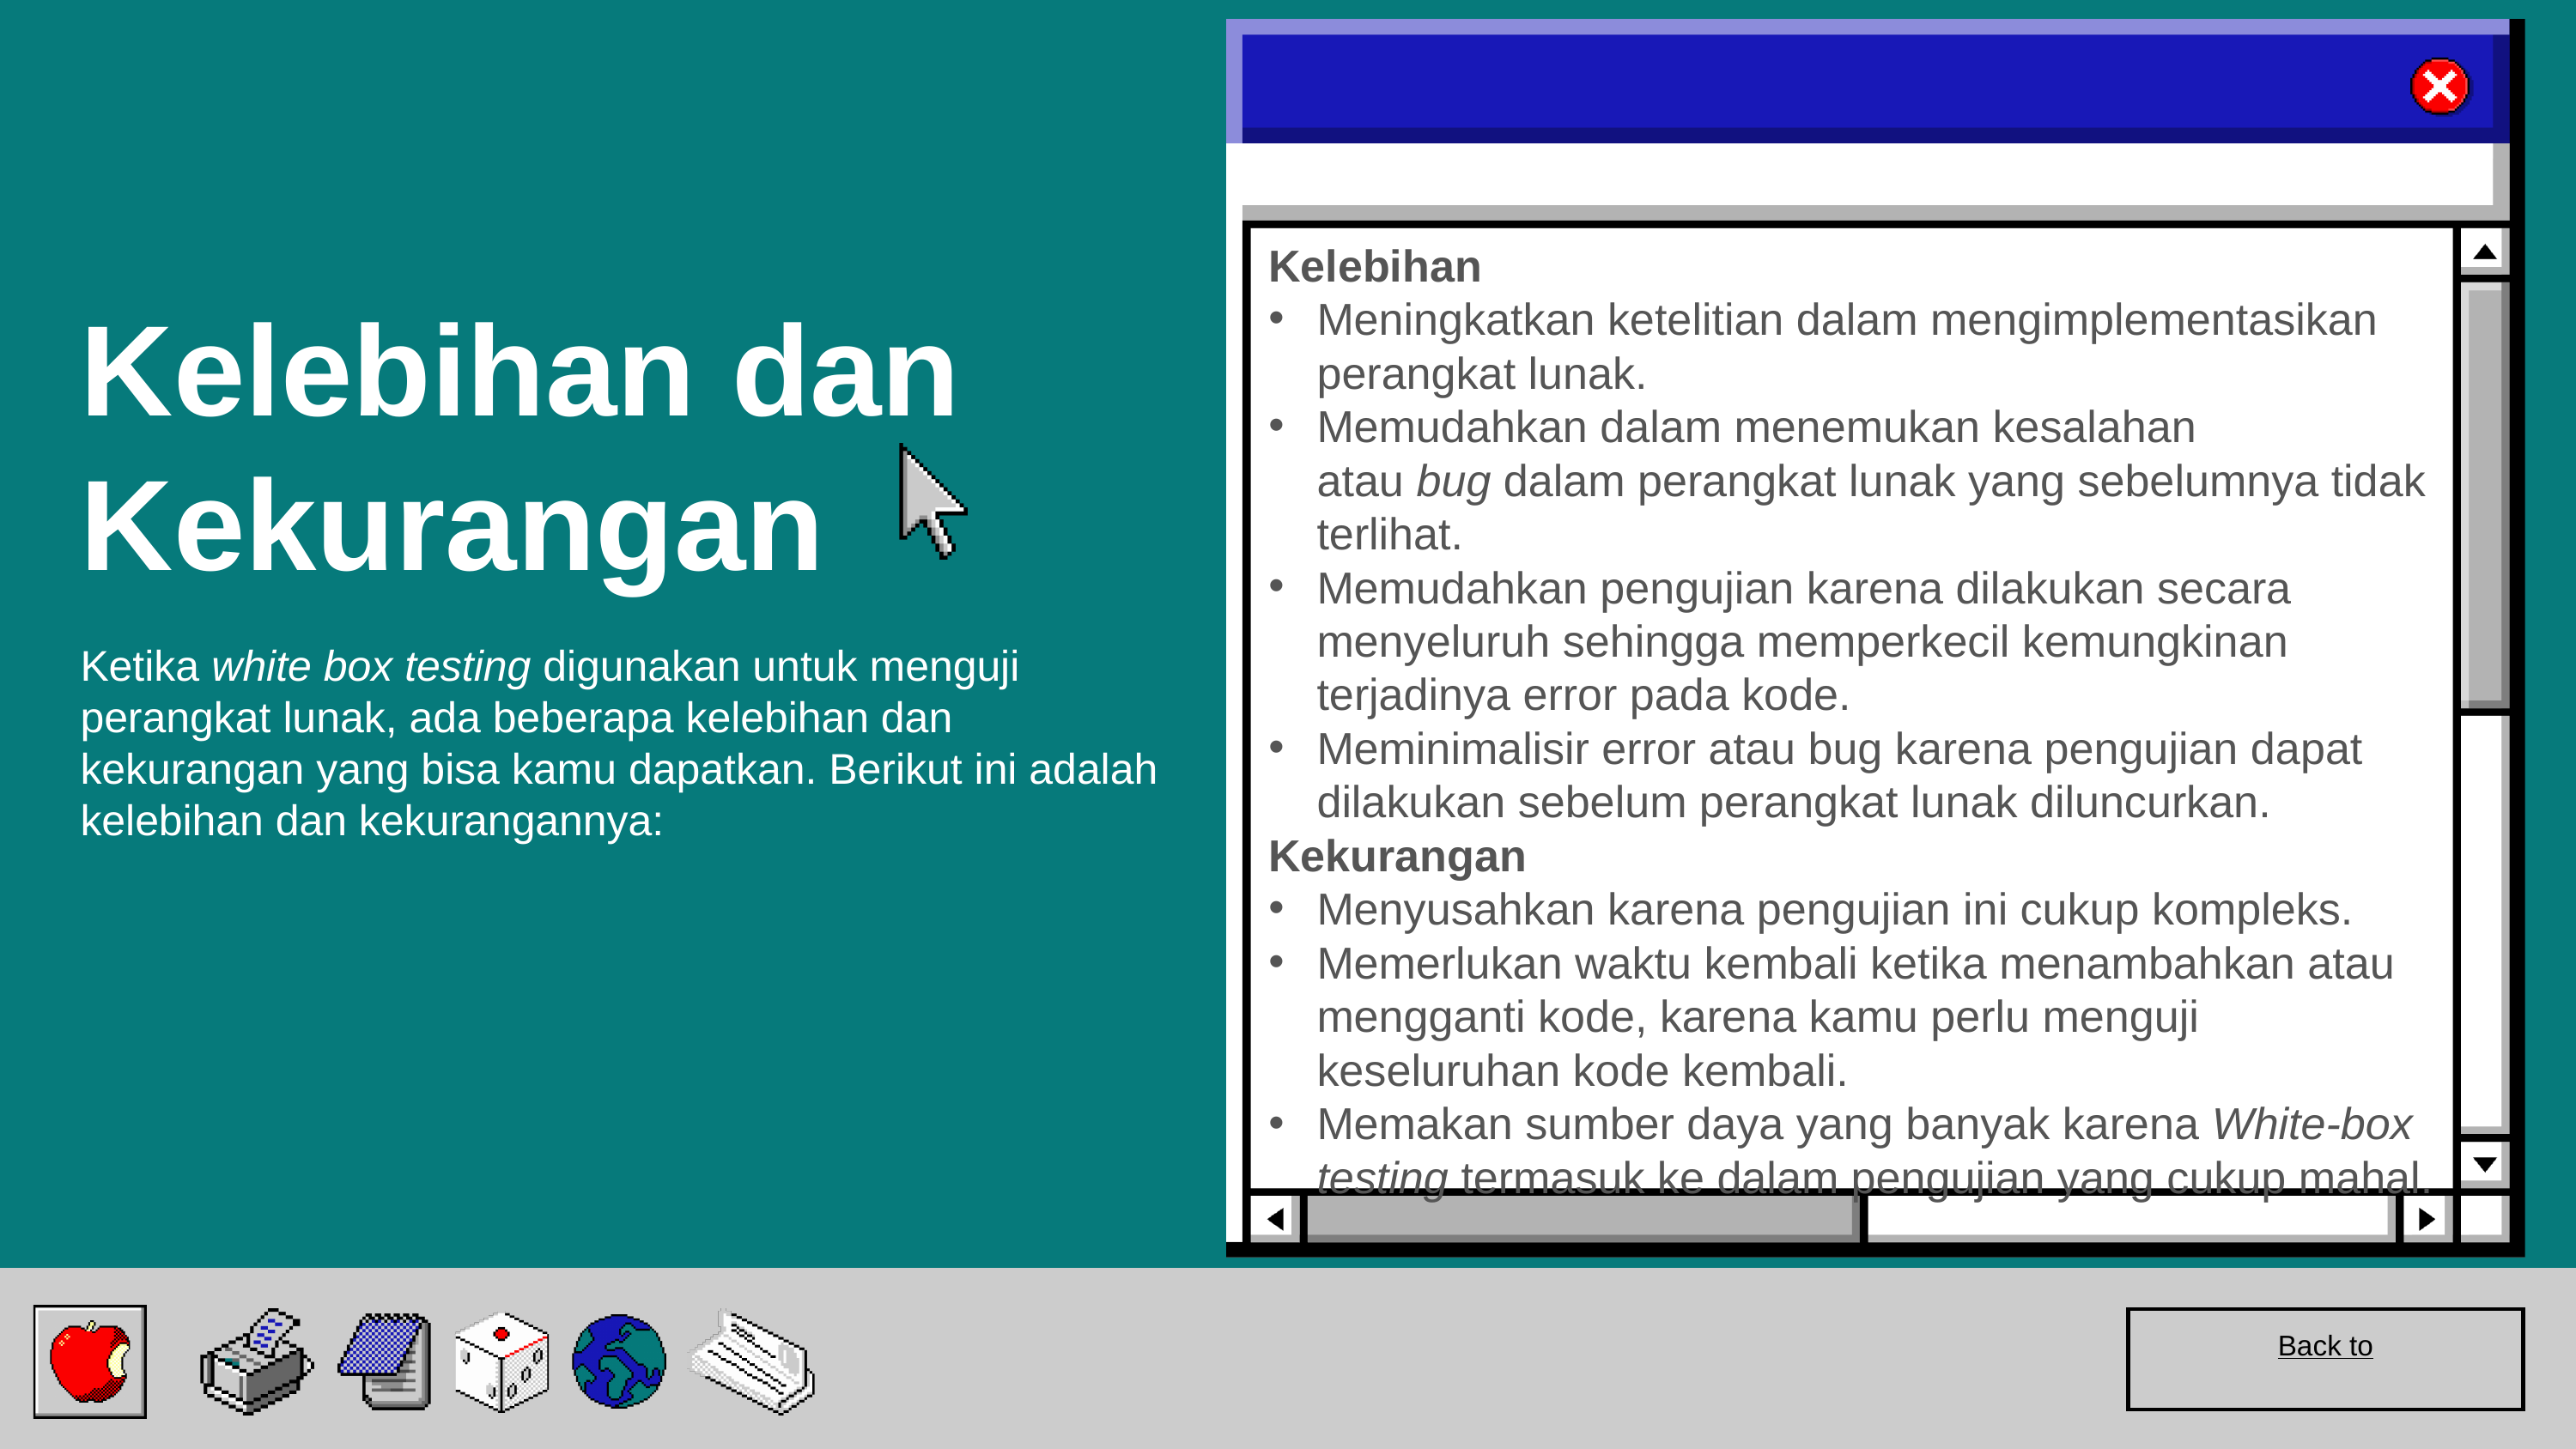

Kelebihan
Meningkatkan ketelitian dalam mengimplementasikan perangkat lunak.
Memudahkan dalam menemukan kesalahan atau bug dalam perangkat lunak yang sebelumnya tidak terlihat.
Memudahkan pengujian karena dilakukan secara menyeluruh sehingga memperkecil kemungkinan terjadinya error pada kode.
Meminimalisir error atau bug karena pengujian dapat dilakukan sebelum perangkat lunak diluncurkan.
Kekurangan
Menyusahkan karena pengujian ini cukup kompleks.
Memerlukan waktu kembali ketika menambahkan atau mengganti kode, karena kamu perlu menguji keseluruhan kode kembali.
Memakan sumber daya yang banyak karena White-box testing termasuk ke dalam pengujian yang cukup mahal.
Kelebihan dan Kekurangan

Ketika white box testing digunakan untuk menguji perangkat lunak, ada beberapa kelebihan dan kekurangan yang bisa kamu dapatkan. Berikut ini adalah kelebihan dan kekurangannya:

Back to